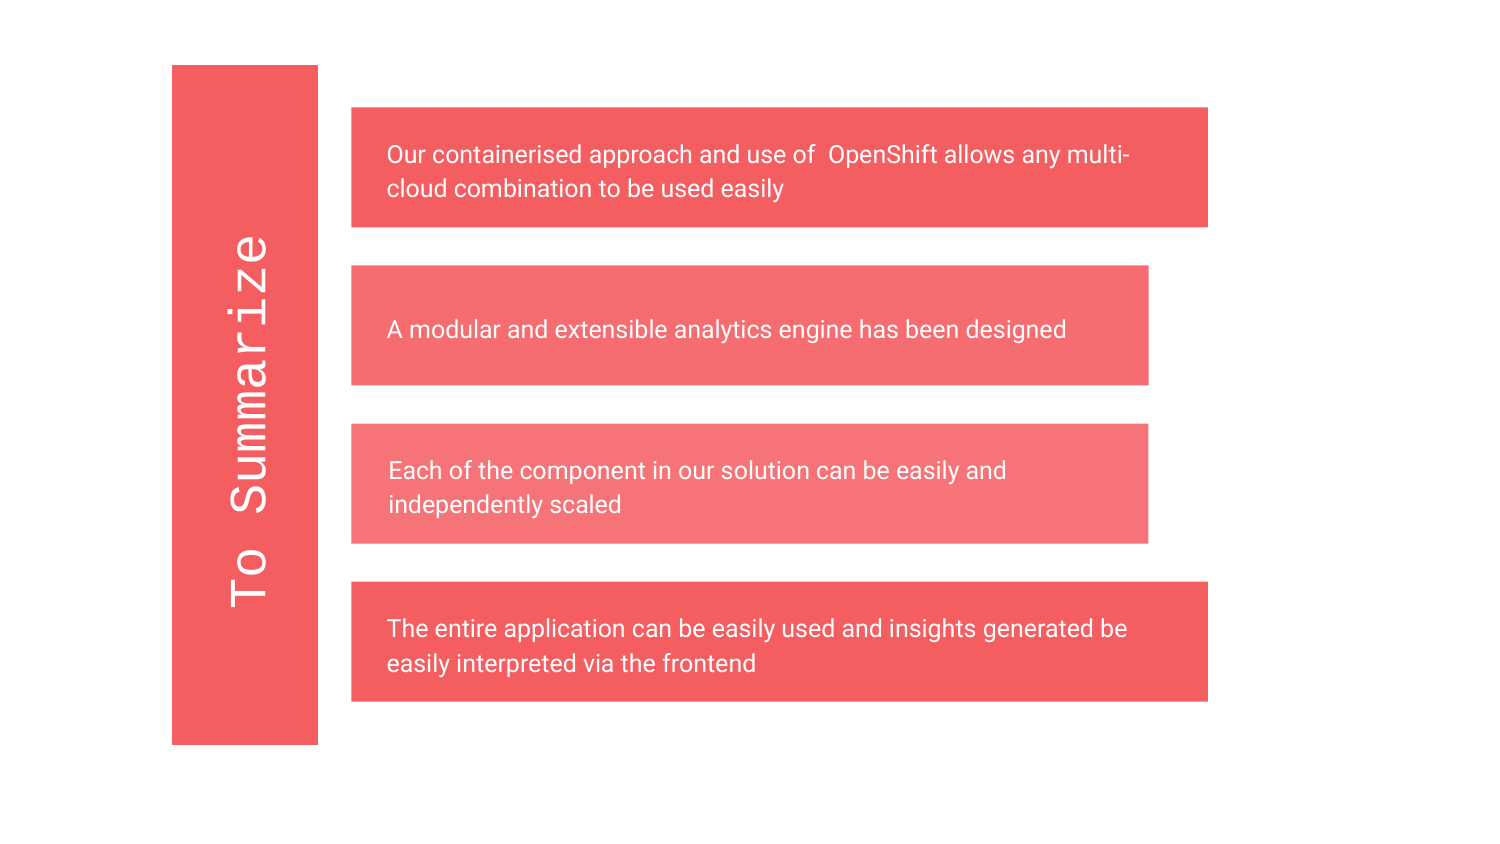

To Summarize

Our containerised approach and use of  OpenShift allows any multi-cloud combination to be used easily

A modular and extensible analytics engine has been designed

Each of the component in our solution can be easily and independently scaled

The entire application can be easily used and insights generated be easily interpreted via the frontend